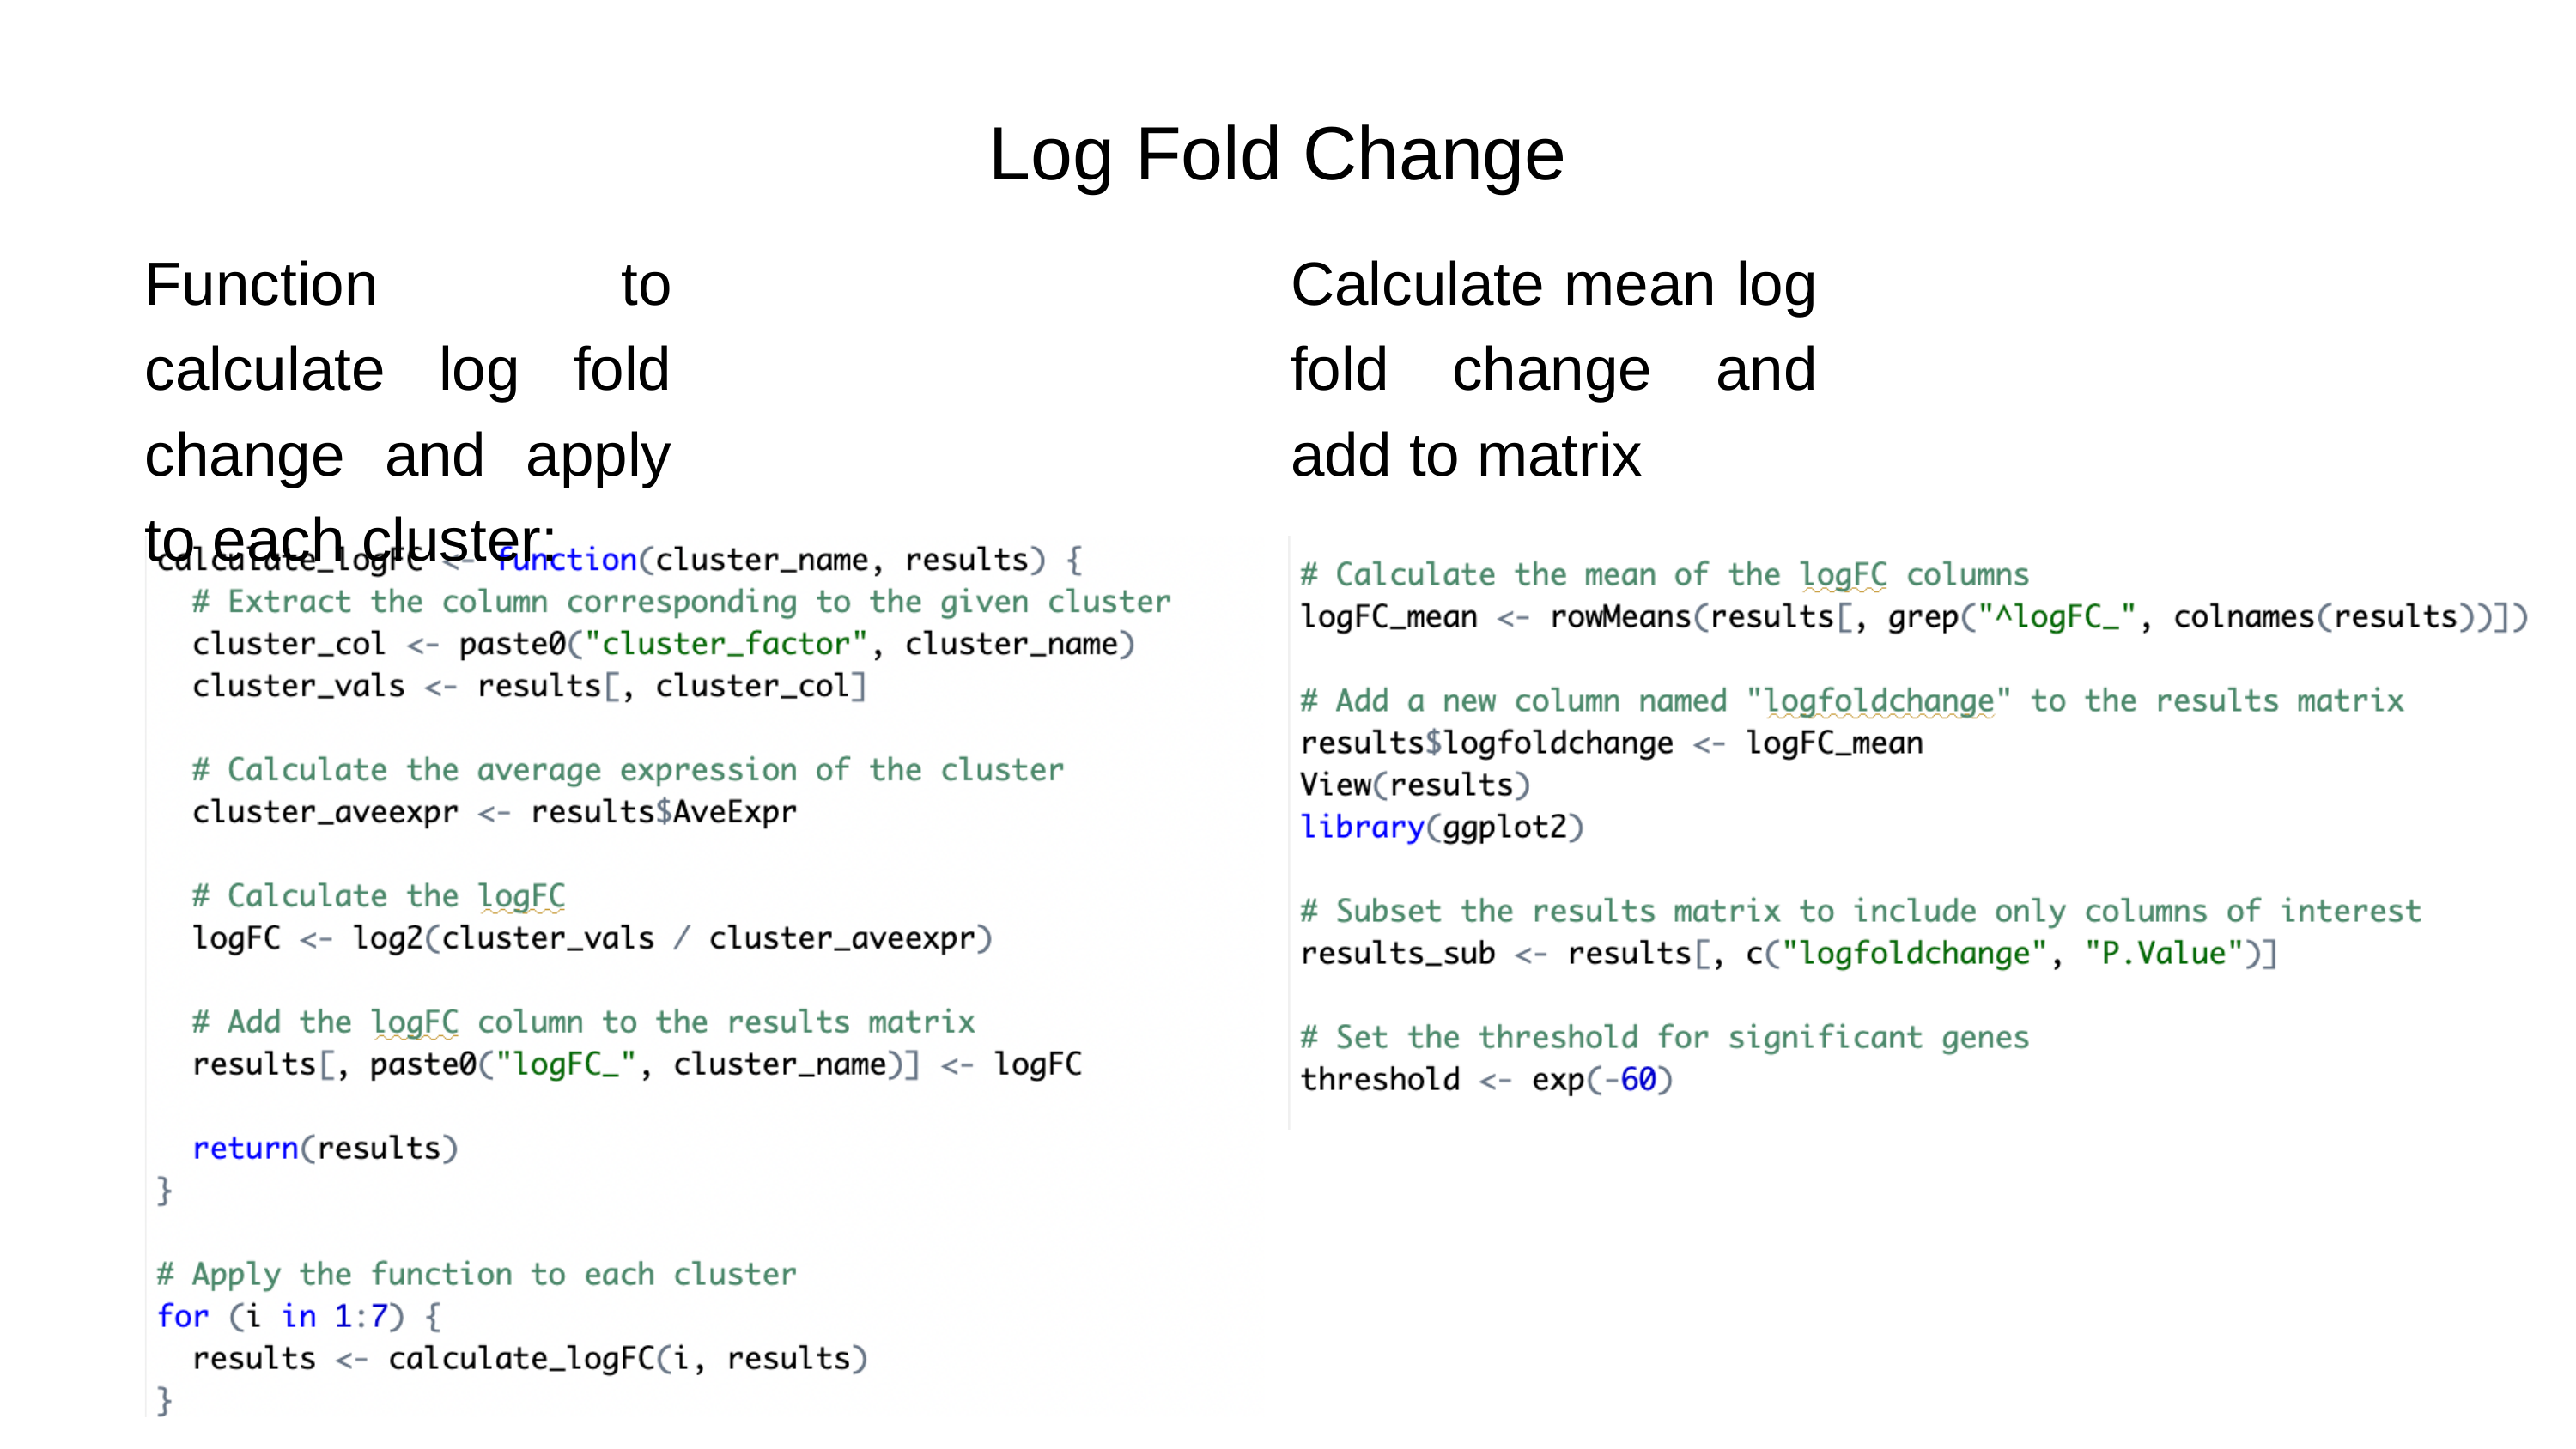

Log Fold Change
Function to calculate log fold change and apply to each cluster:
Calculate mean log fold change and add to matrix